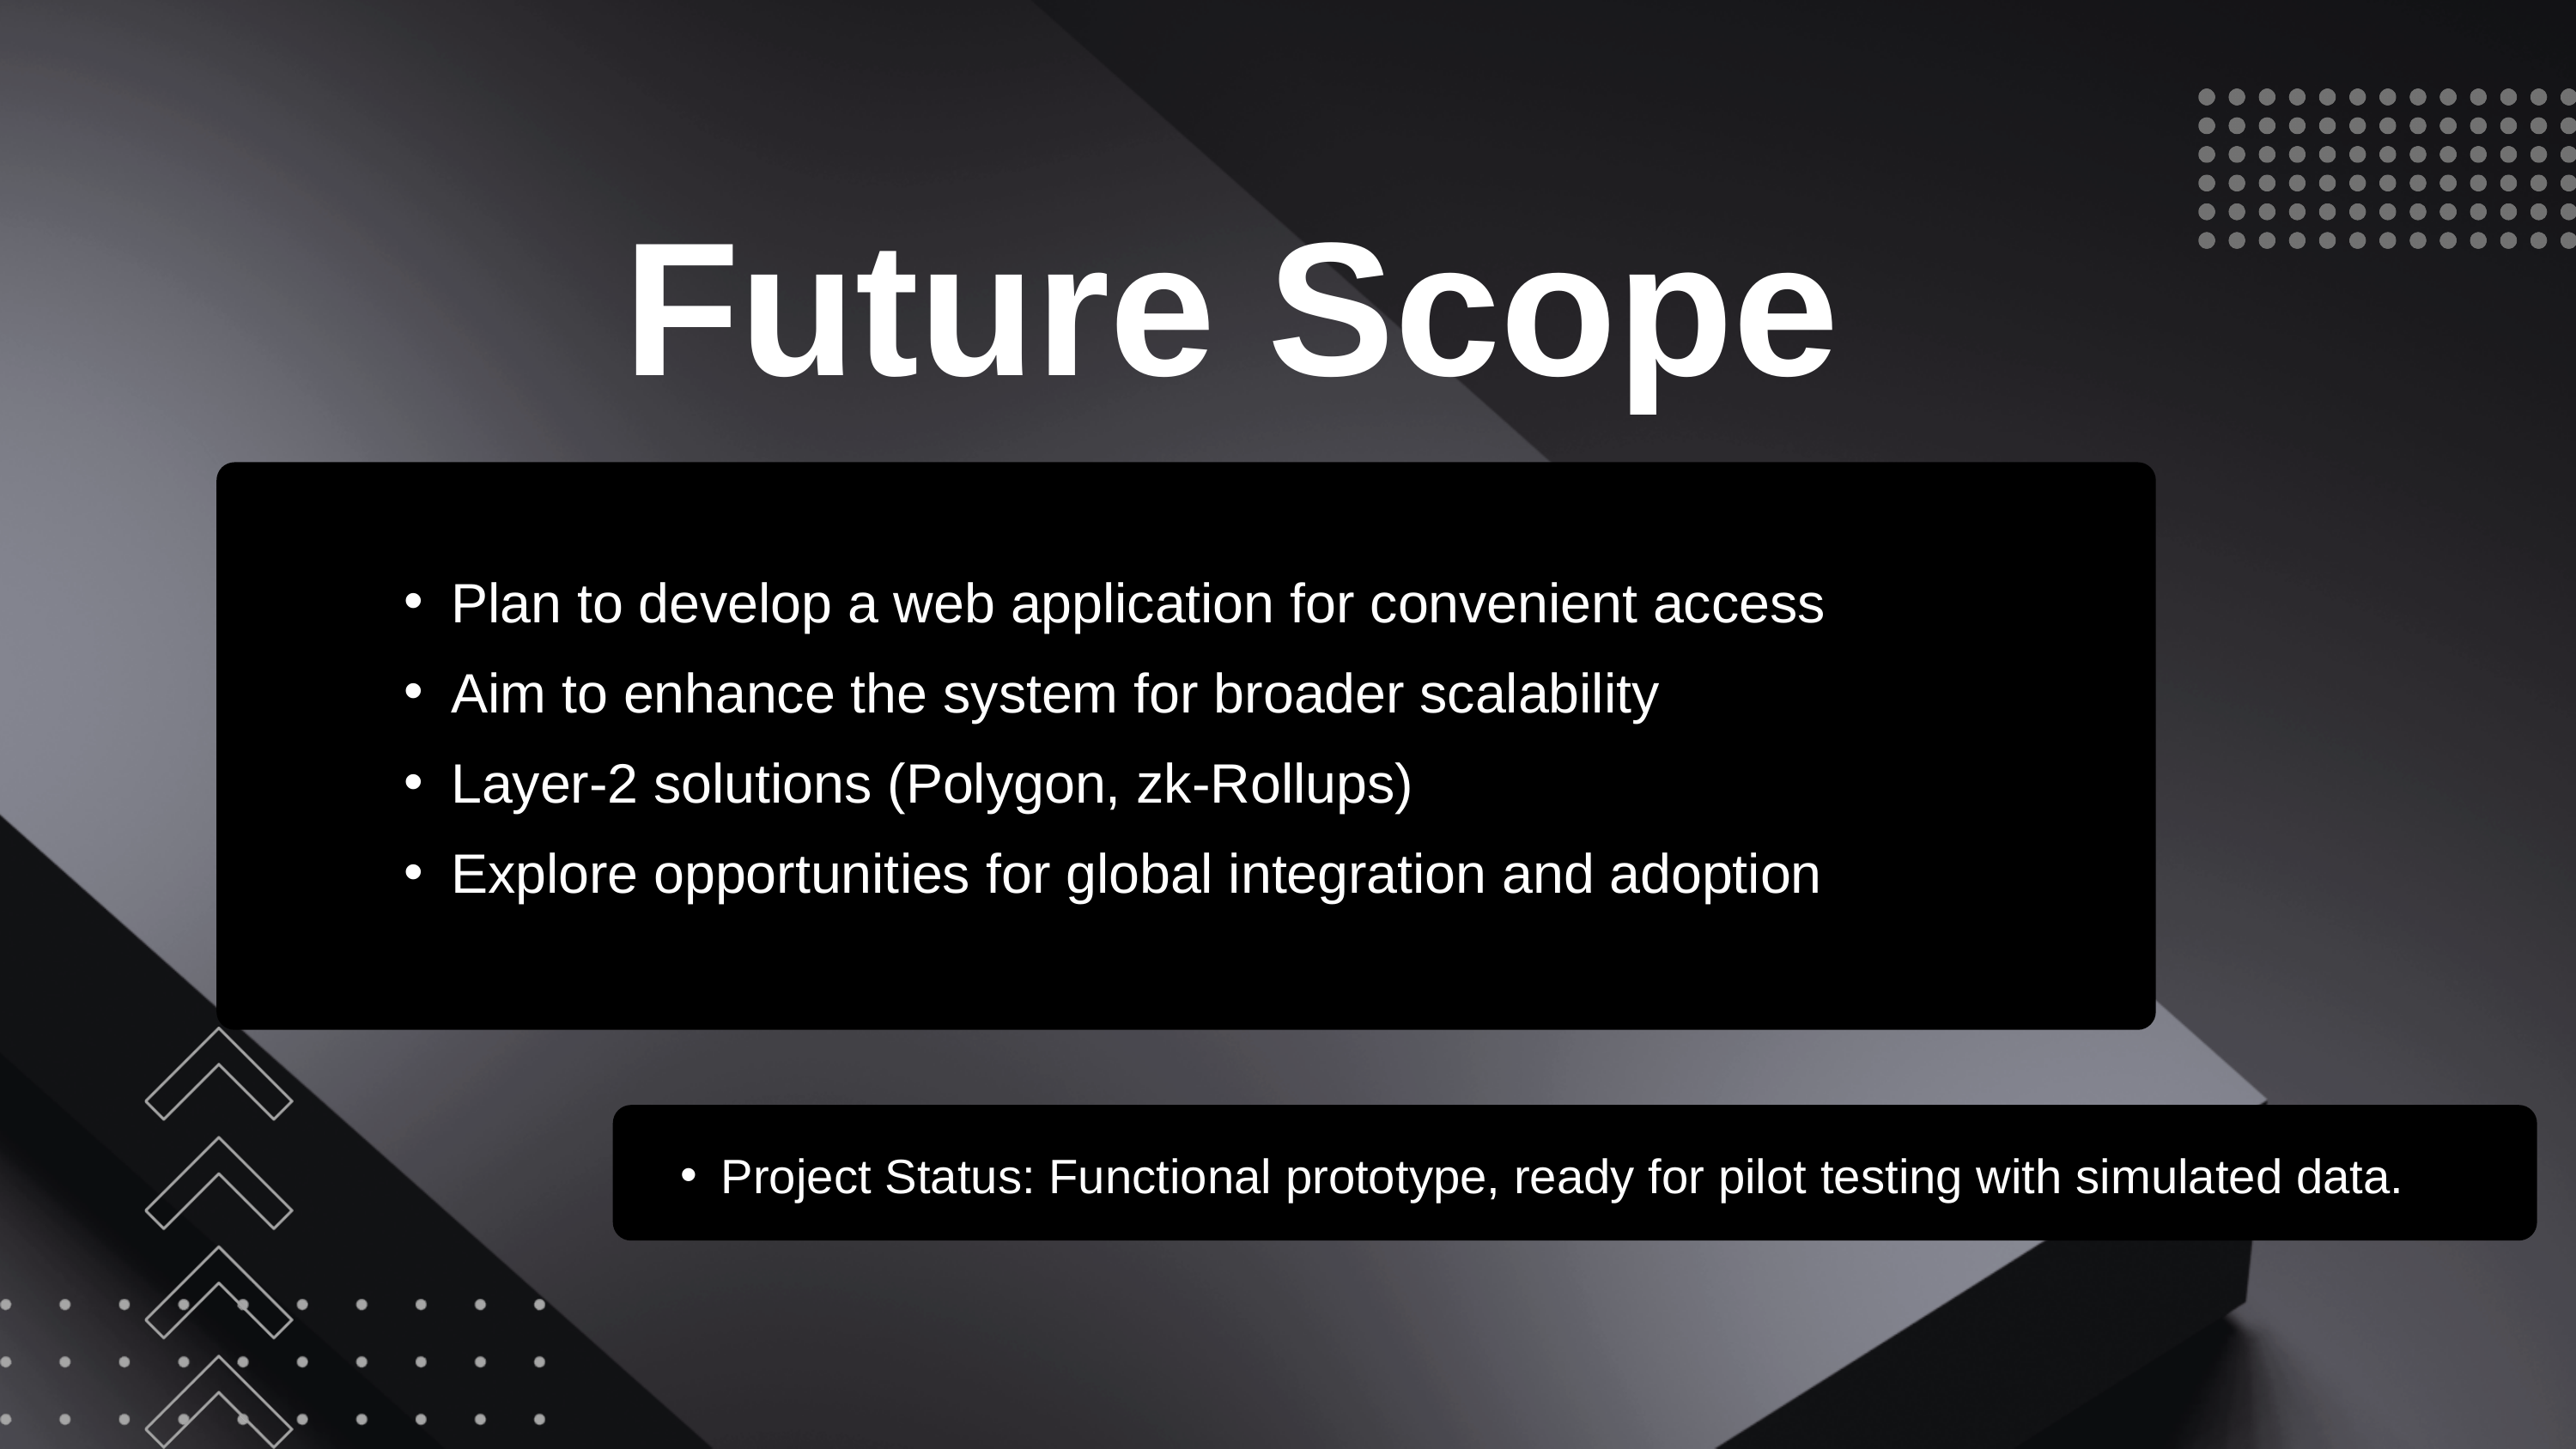

Future Scope

Plan to develop a web application for convenient access
Aim to enhance the system for broader scalability
Layer-2 solutions (Polygon, zk-Rollups)
Explore opportunities for global integration and adoption

Project Status: Functional prototype, ready for pilot testing with simulated data.